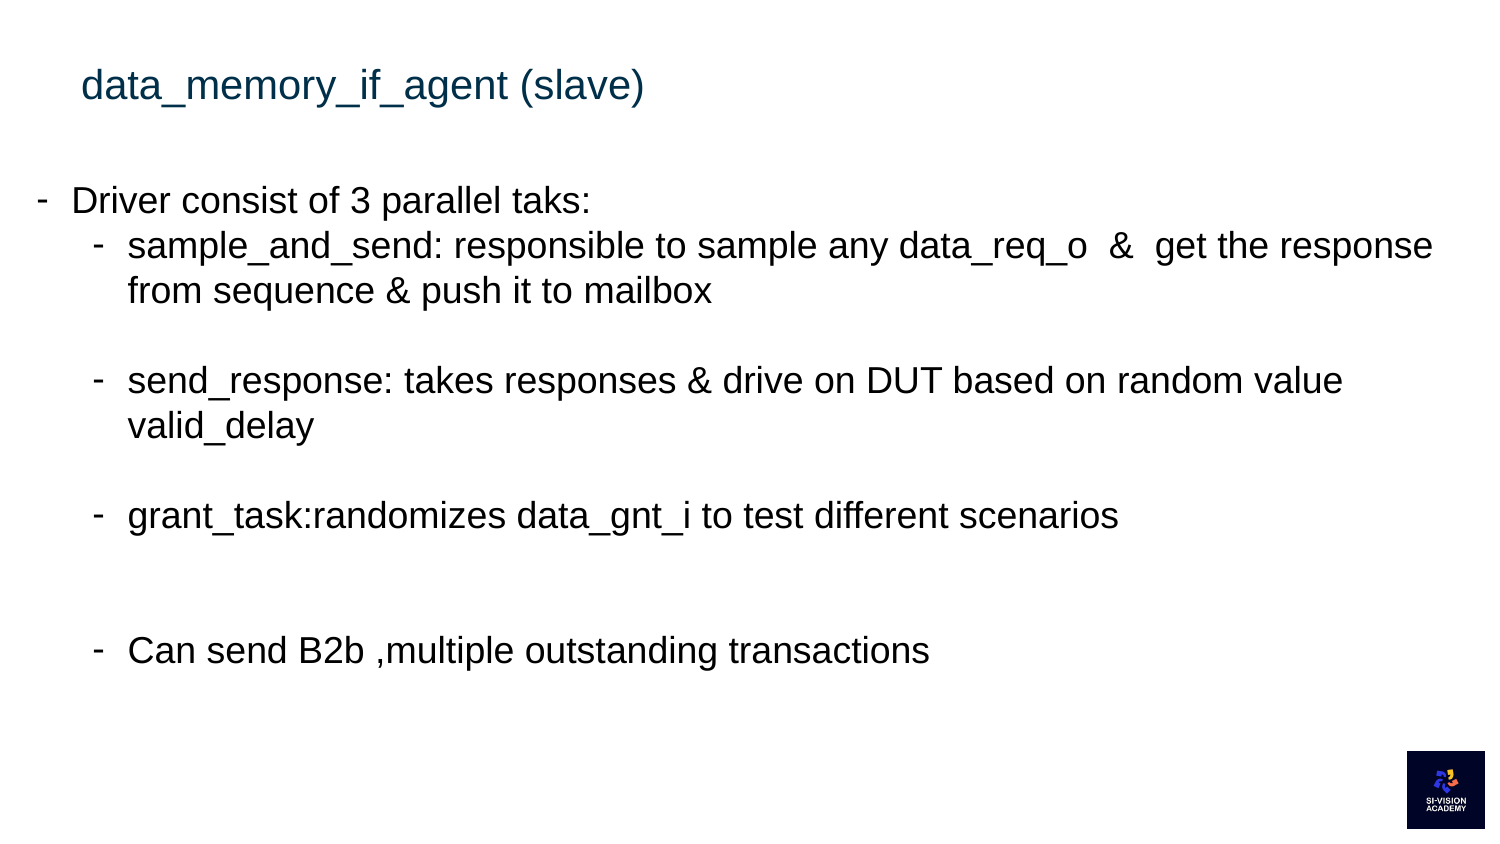

# data_memory_if_agent (slave)
Driver consist of 3 parallel taks:
sample_and_send: responsible to sample any data_req_o  &  get the response from sequence & push it to mailbox

send_response: takes responses & drive on DUT based on random value valid_delay

grant_task:randomizes data_gnt_i to test different scenarios

Can send B2b ,multiple outstanding transactions